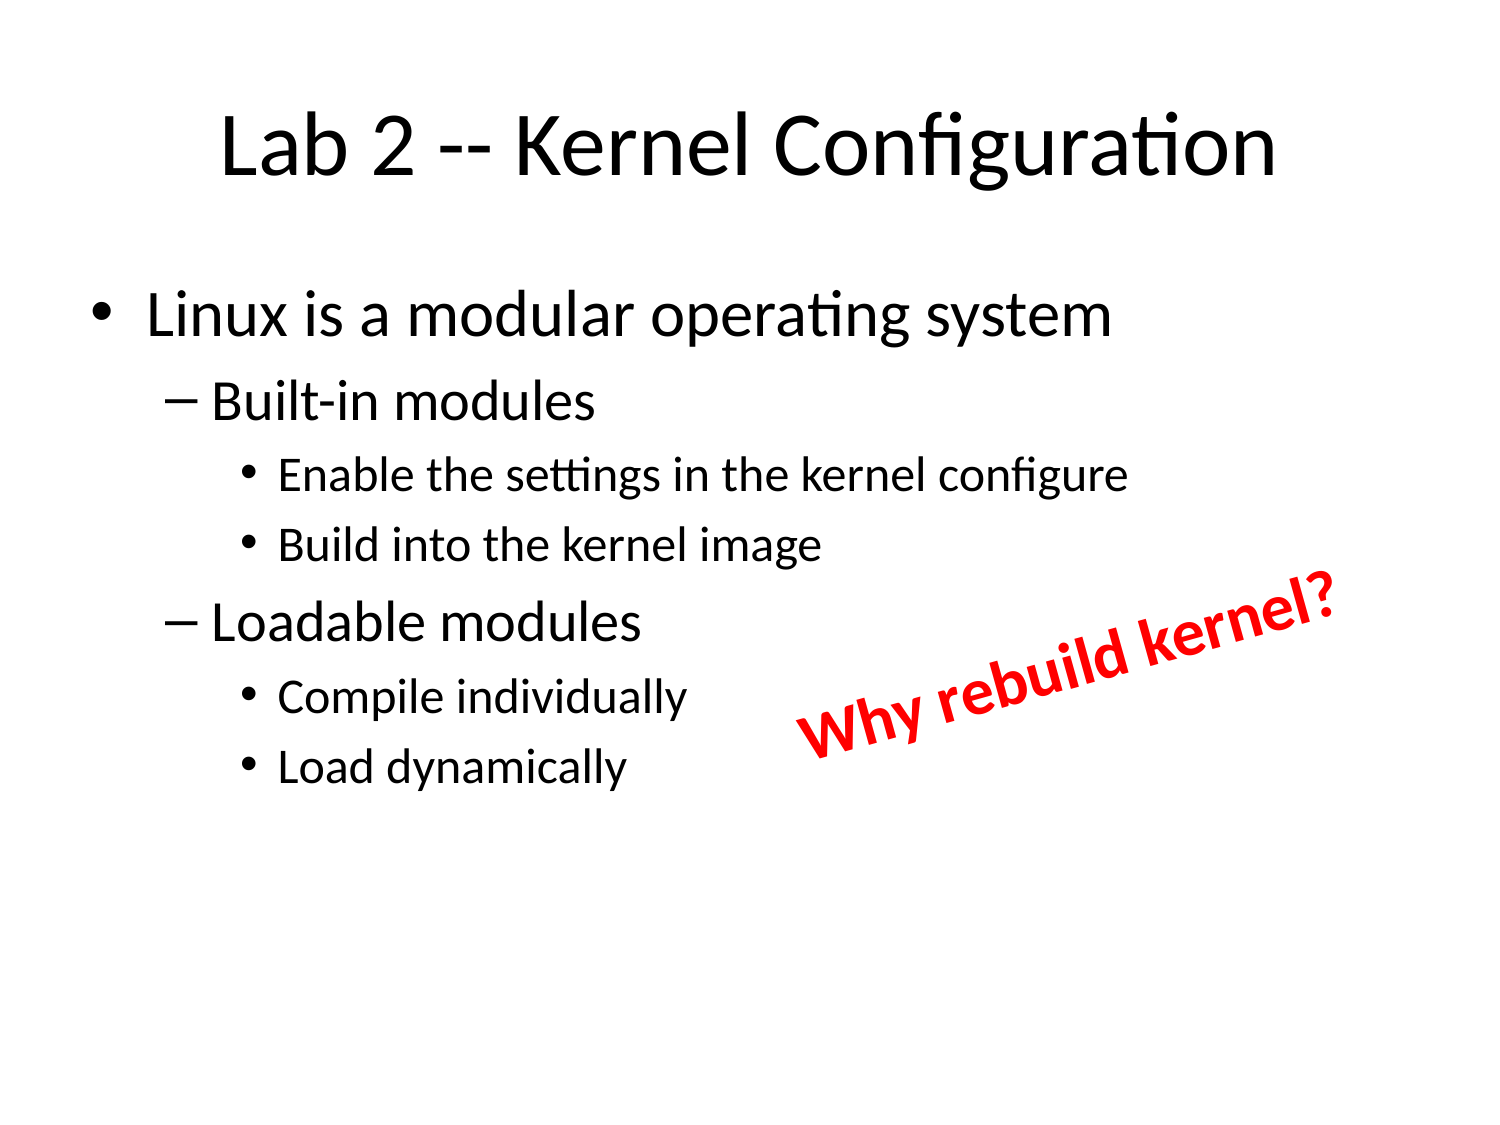

# Lab 2 -- Kernel Configuration
Linux is a modular operating system
Built-in modules
Enable the settings in the kernel configure
Build into the kernel image
Loadable modules
Compile individually
Load dynamically
Why rebuild kernel?